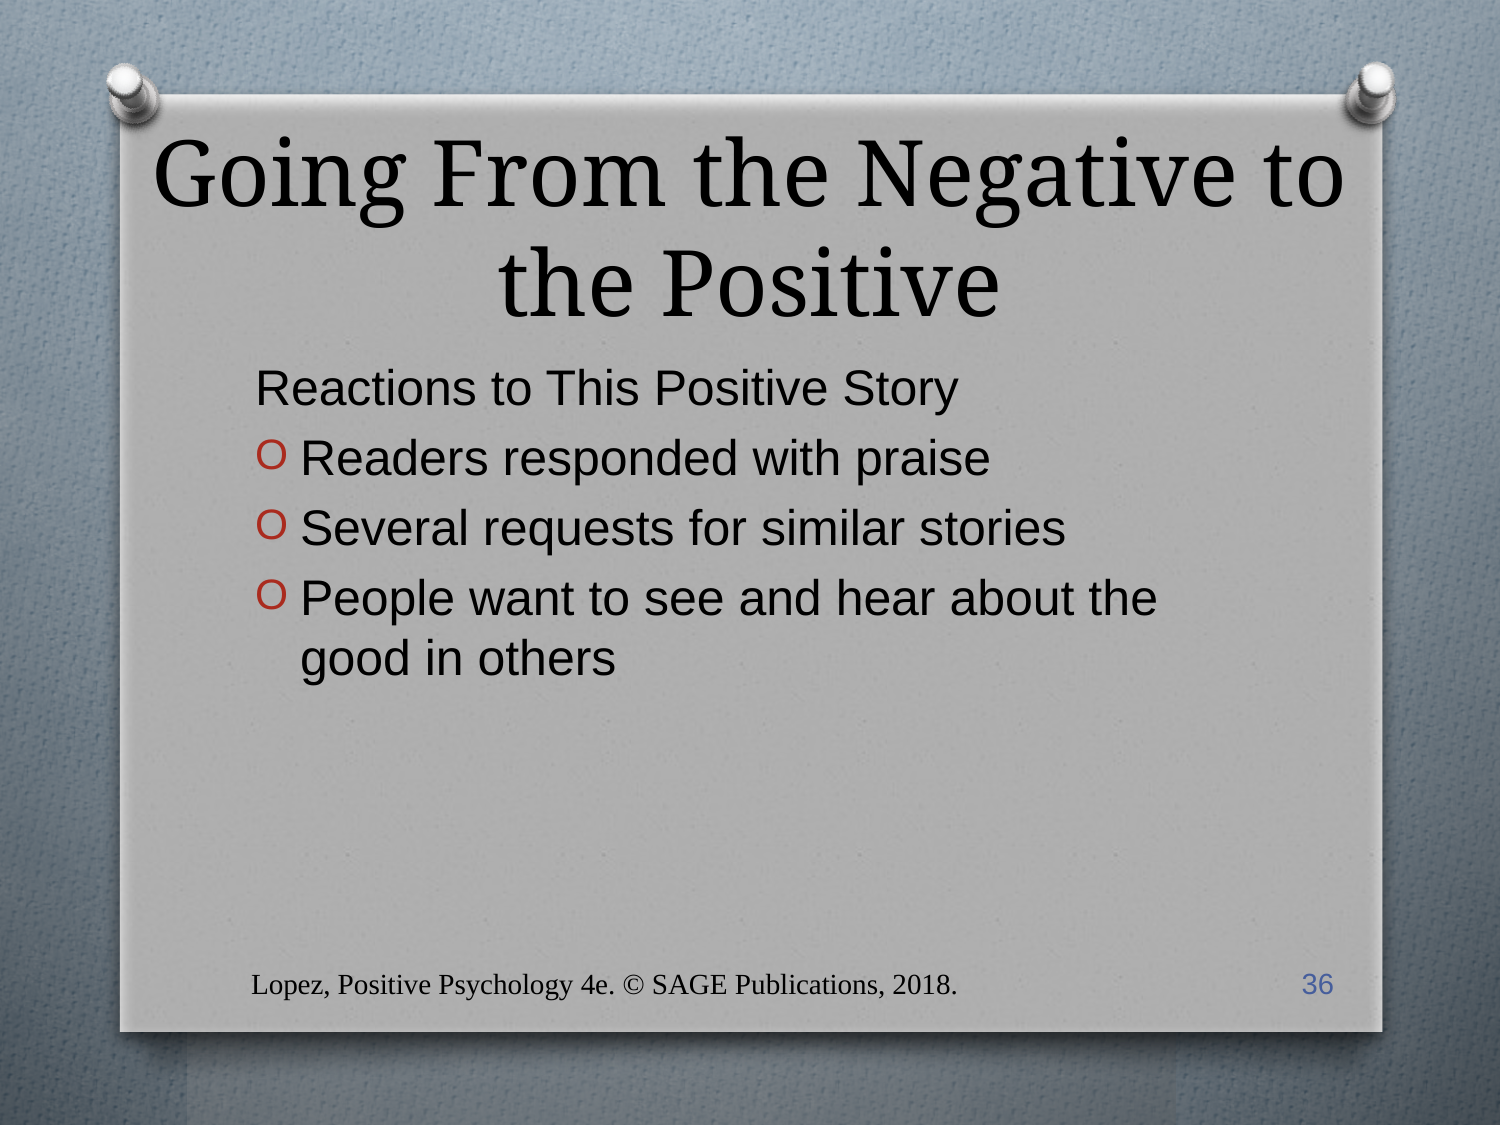

# Going From the Negative to the Positive
Reactions to This Positive Story
Readers responded with praise
Several requests for similar stories
People want to see and hear about the good in others
Lopez, Positive Psychology 4e. © SAGE Publications, 2018.
36